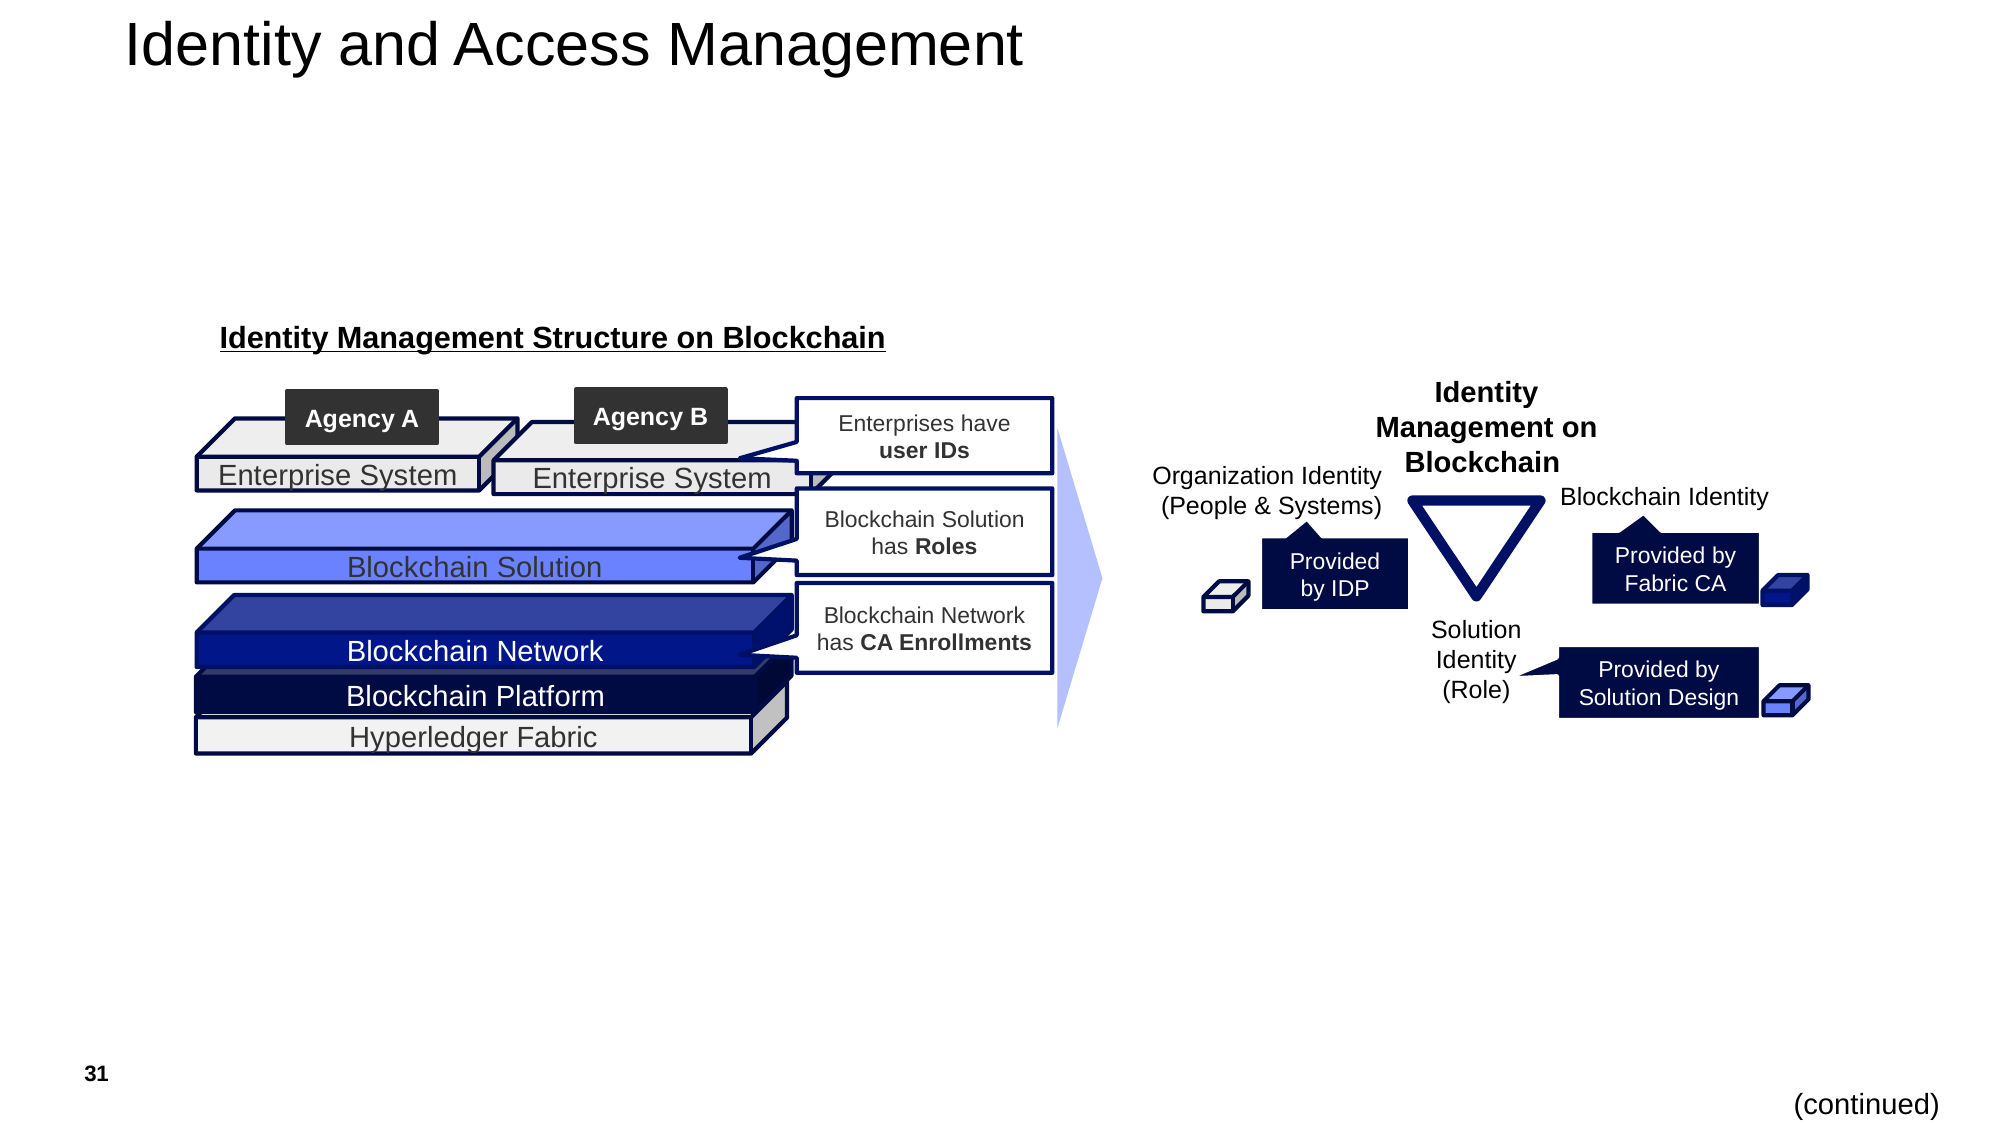

# Identity and Access Management
Identity Management Structure on Blockchain
Identity Management on Blockchain
Agency B
Agency A
Enterprises have user IDs
Enterprise System
Enterprise System
Organization Identity
(People & Systems)
Blockchain Identity
Blockchain Solution has Roles

Blockchain Solution
Provided by Fabric CA
Provided by IDP

Blockchain Network has CA Enrollments
Blockchain Network
Solution
Identity (Role)
Blockchain Platform
Provided by Solution Design
Hyperledger Fabric

31
(continued)